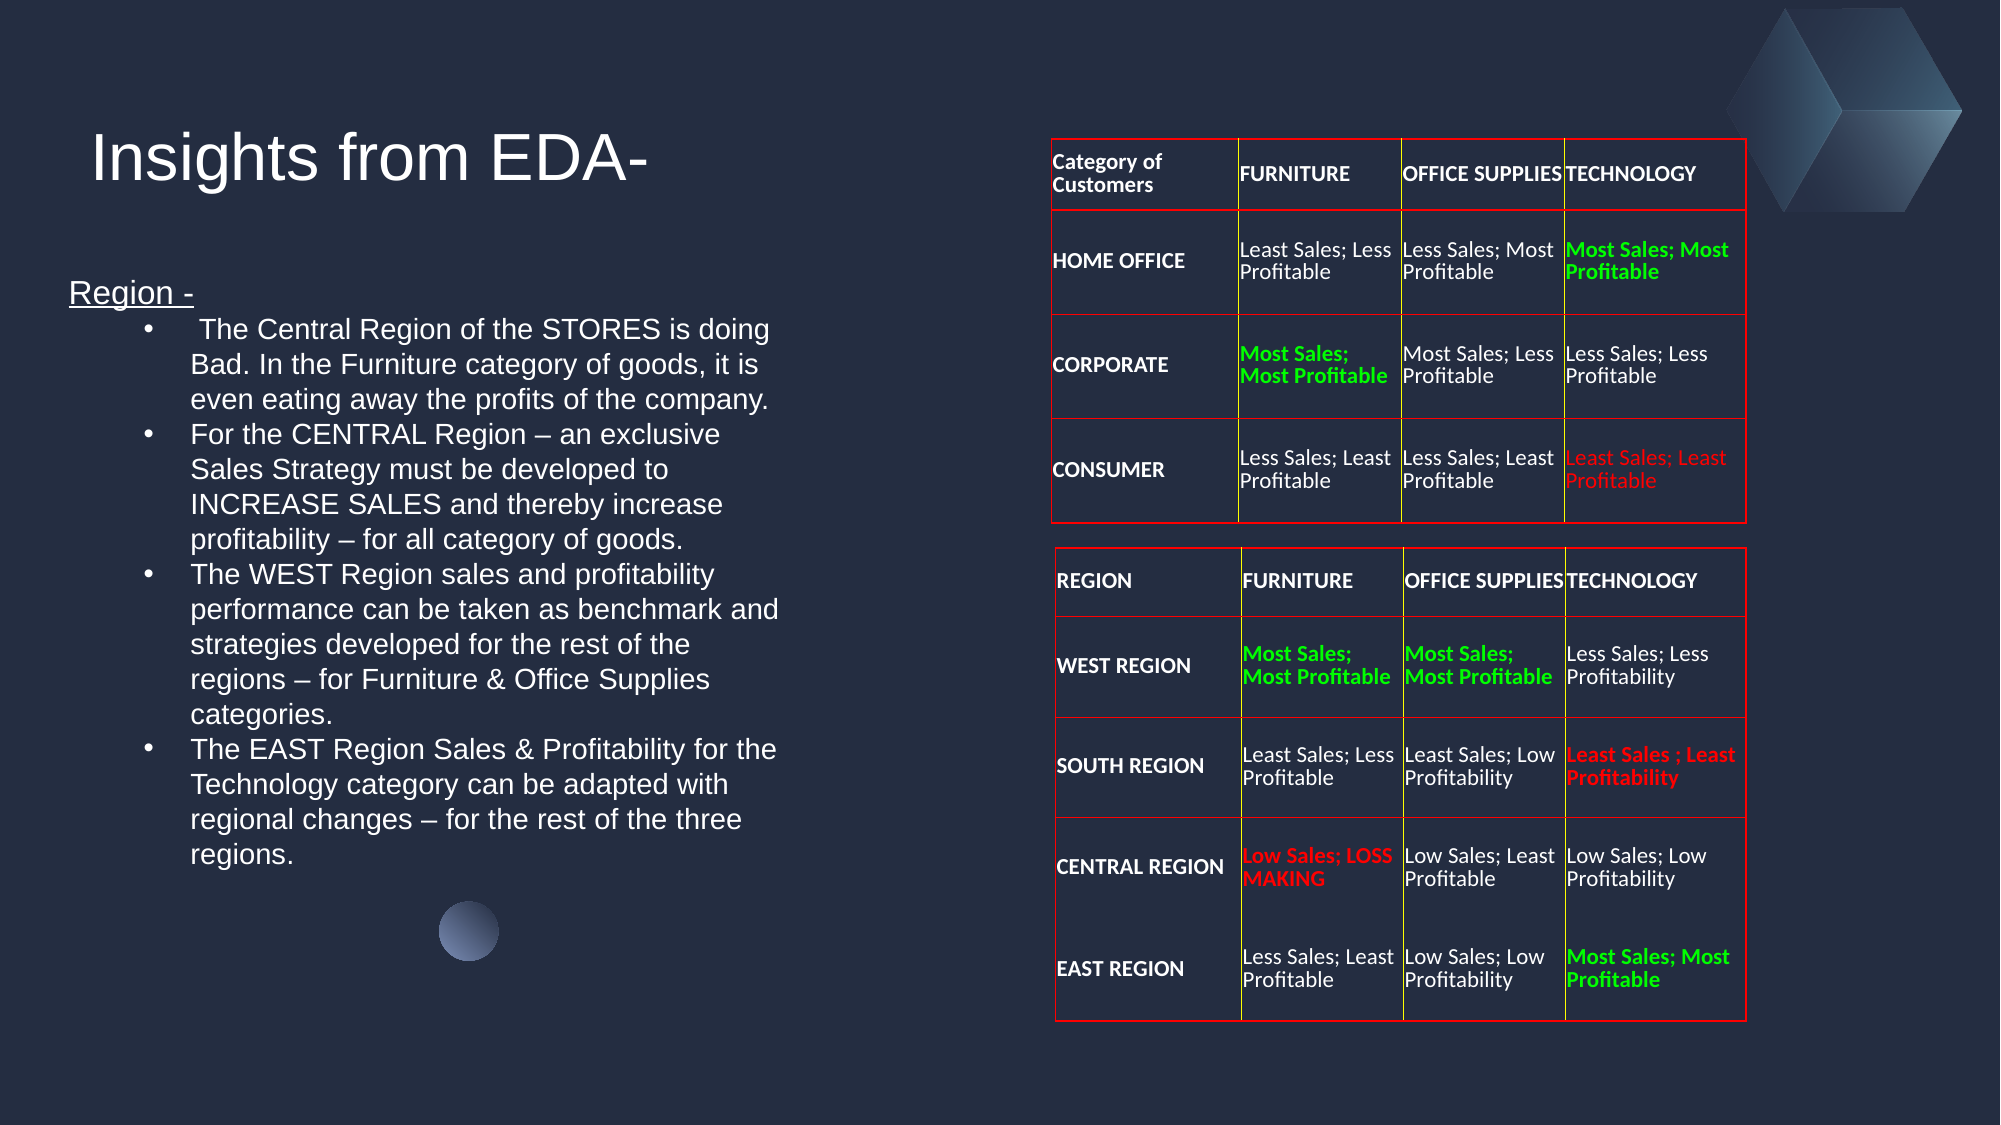

# Insights from EDA-
| Category of Customers | FURNITURE | OFFICE SUPPLIES | TECHNOLOGY |
| --- | --- | --- | --- |
| HOME OFFICE | Least Sales; Less Profitable | Less Sales; Most Profitable | Most Sales; Most Profitable |
| CORPORATE | Most Sales; Most Profitable | Most Sales; Less Profitable | Less Sales; Less Profitable |
| CONSUMER | Less Sales; Least Profitable | Less Sales; Least Profitable | Least Sales; Least Profitable |
Region -
 The Central Region of the STORES is doing Bad. In the Furniture category of goods, it is even eating away the profits of the company.
For the CENTRAL Region – an exclusive Sales Strategy must be developed to INCREASE SALES and thereby increase profitability – for all category of goods.
The WEST Region sales and profitability performance can be taken as benchmark and strategies developed for the rest of the regions – for Furniture & Office Supplies categories.
The EAST Region Sales & Profitability for the Technology category can be adapted with regional changes – for the rest of the three regions.

| REGION | FURNITURE | OFFICE SUPPLIES | TECHNOLOGY |
| --- | --- | --- | --- |
| WEST REGION | Most Sales; Most Profitable | Most Sales; Most Profitable | Less Sales; Less Profitability |
| SOUTH REGION | Least Sales; Less Profitable | Least Sales; Low Profitability | Least Sales ; Least Profitability |
| CENTRAL REGION | Low Sales; LOSS MAKING | Low Sales; Least Profitable | Low Sales; Low Profitability |
| EAST REGION | Less Sales; Least Profitable | Low Sales; Low Profitability | Most Sales; Most Profitable |